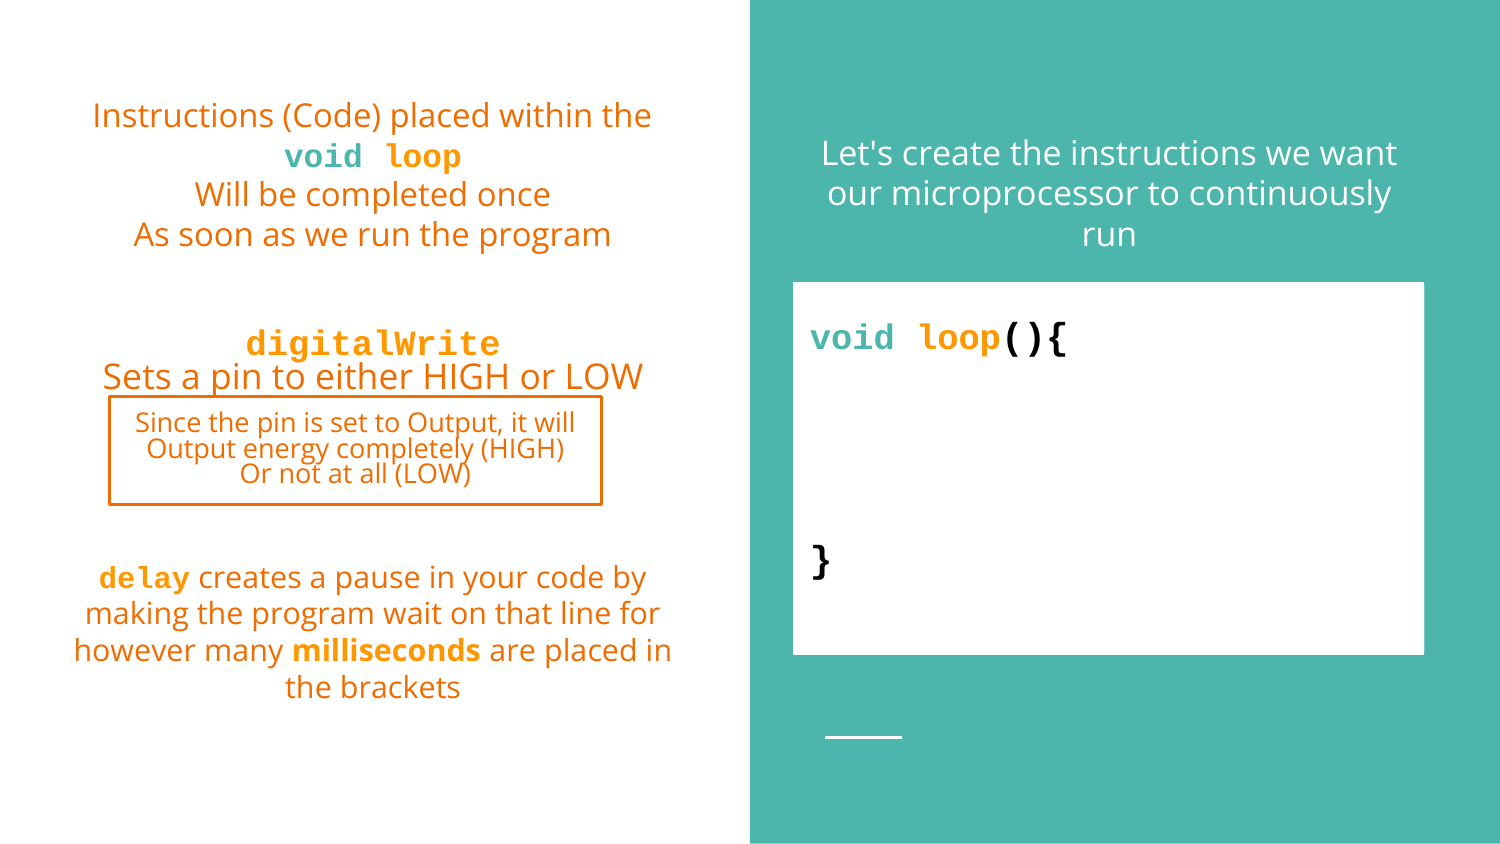

Instructions (Code) placed within the void loop
Will be completed once
As soon as we run the program
Let's create the instructions we want our microprocessor to continuously run

void loop(){
}
void loop(){
}
digitalWrite
Sets a pin to either HIGH or LOW

Since the pin is set to Output, it will Output energy completely (HIGH)
Or not at all (LOW)
delay creates a pause in your code by making the program wait on that line for however many milliseconds are placed in the brackets